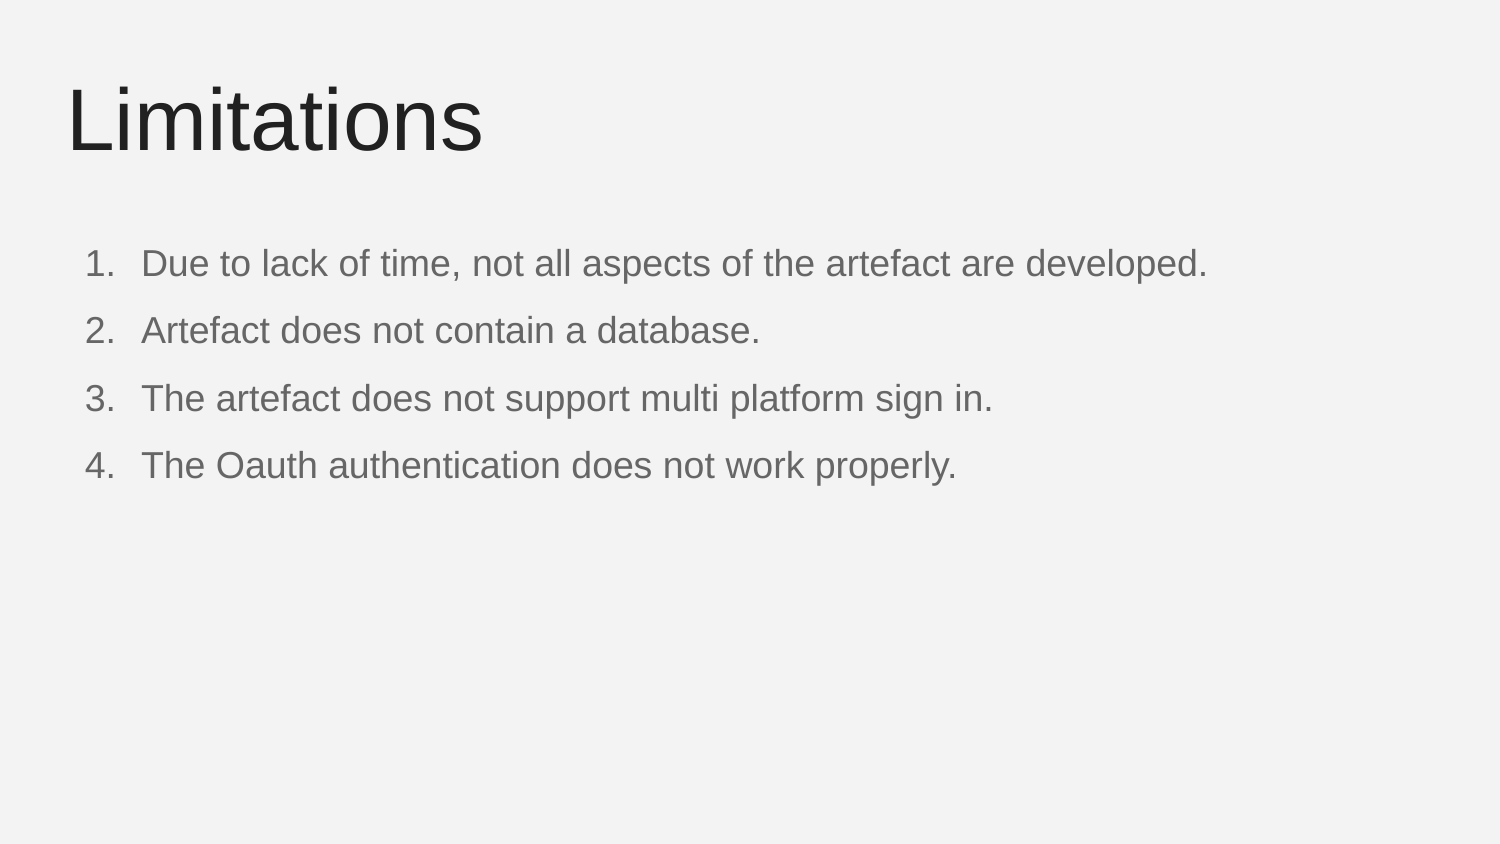

# Limitations
Due to lack of time, not all aspects of the artefact are developed.
Artefact does not contain a database.
The artefact does not support multi platform sign in.
The Oauth authentication does not work properly.